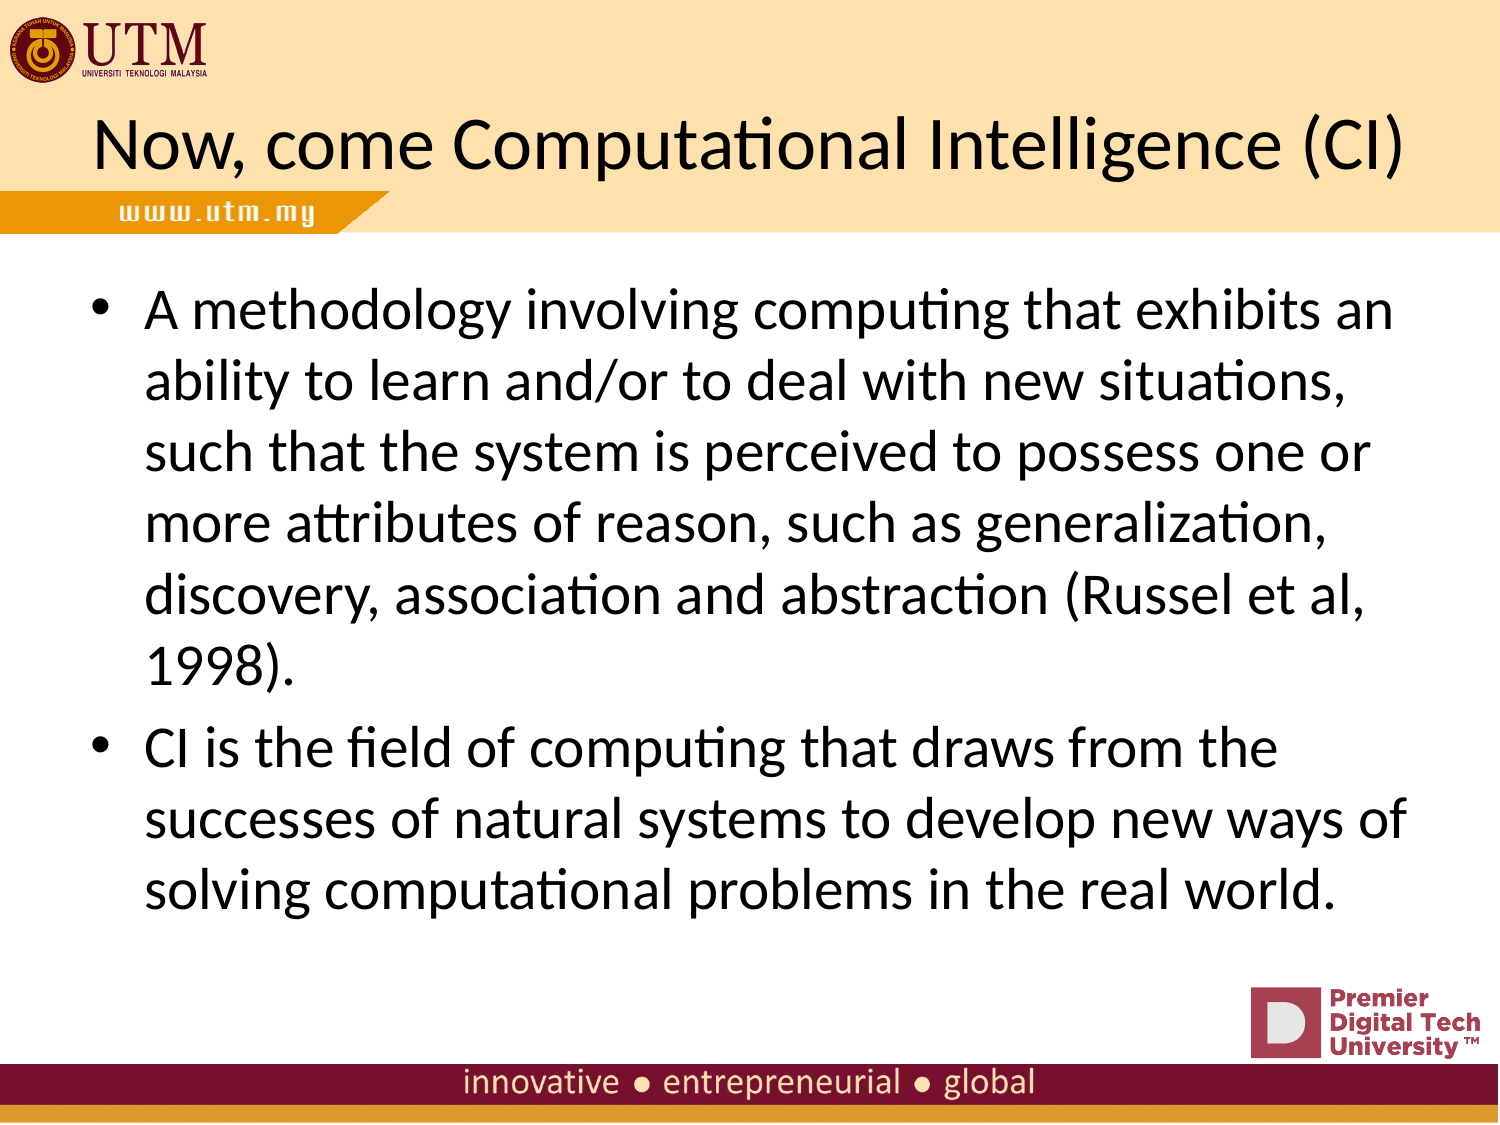

# Now, come Computational Intelligence (CI)
A methodology involving computing that exhibits an ability to learn and/or to deal with new situations, such that the system is perceived to possess one or more attributes of reason, such as generalization, discovery, association and abstraction (Russel et al, 1998).
CI is the field of computing that draws from the successes of natural systems to develop new ways of solving computational problems in the real world.